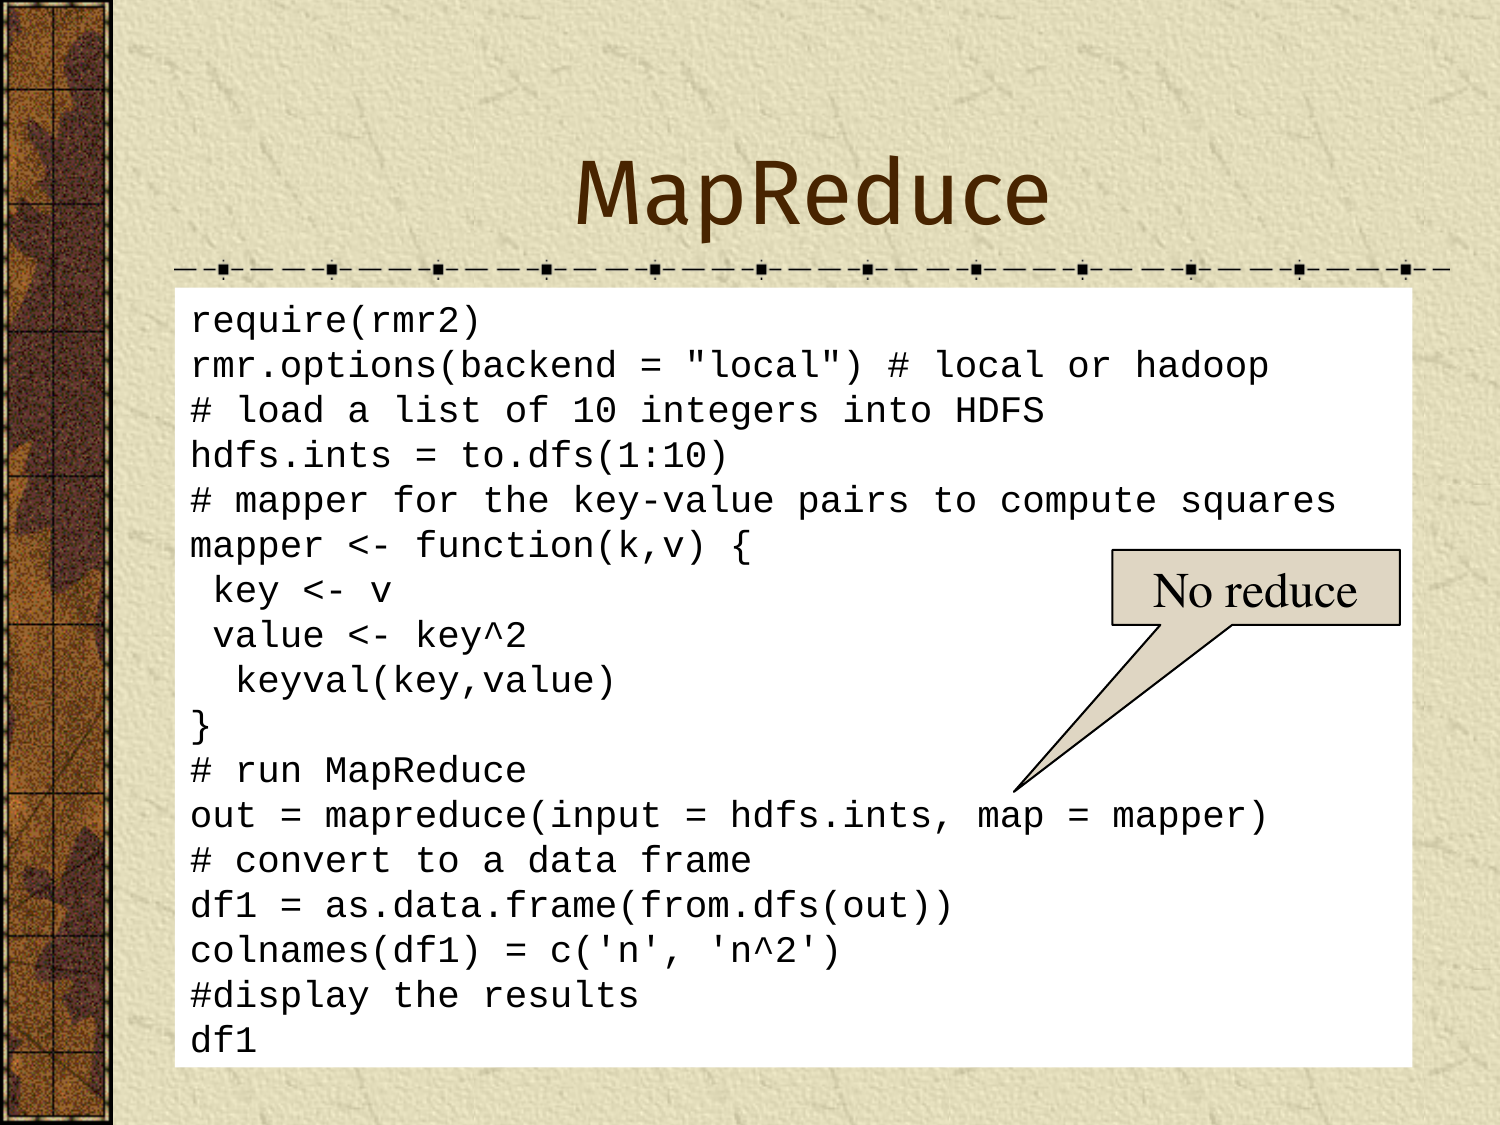

# MapReduce
require(rmr2)
rmr.options(backend = "local") # local or hadoop
# load a list of 10 integers into HDFS
hdfs.ints = to.dfs(1:10)
# mapper for the key-value pairs to compute squares
mapper <- function(k,v) {
 key <- v
 value <- key^2
  keyval(key,value)
}
# run MapReduce
out = mapreduce(input = hdfs.ints, map = mapper)
# convert to a data frame
df1 = as.data.frame(from.dfs(out))
colnames(df1) = c('n', 'n^2')
#display the results
df1
MapReduce
No reduce